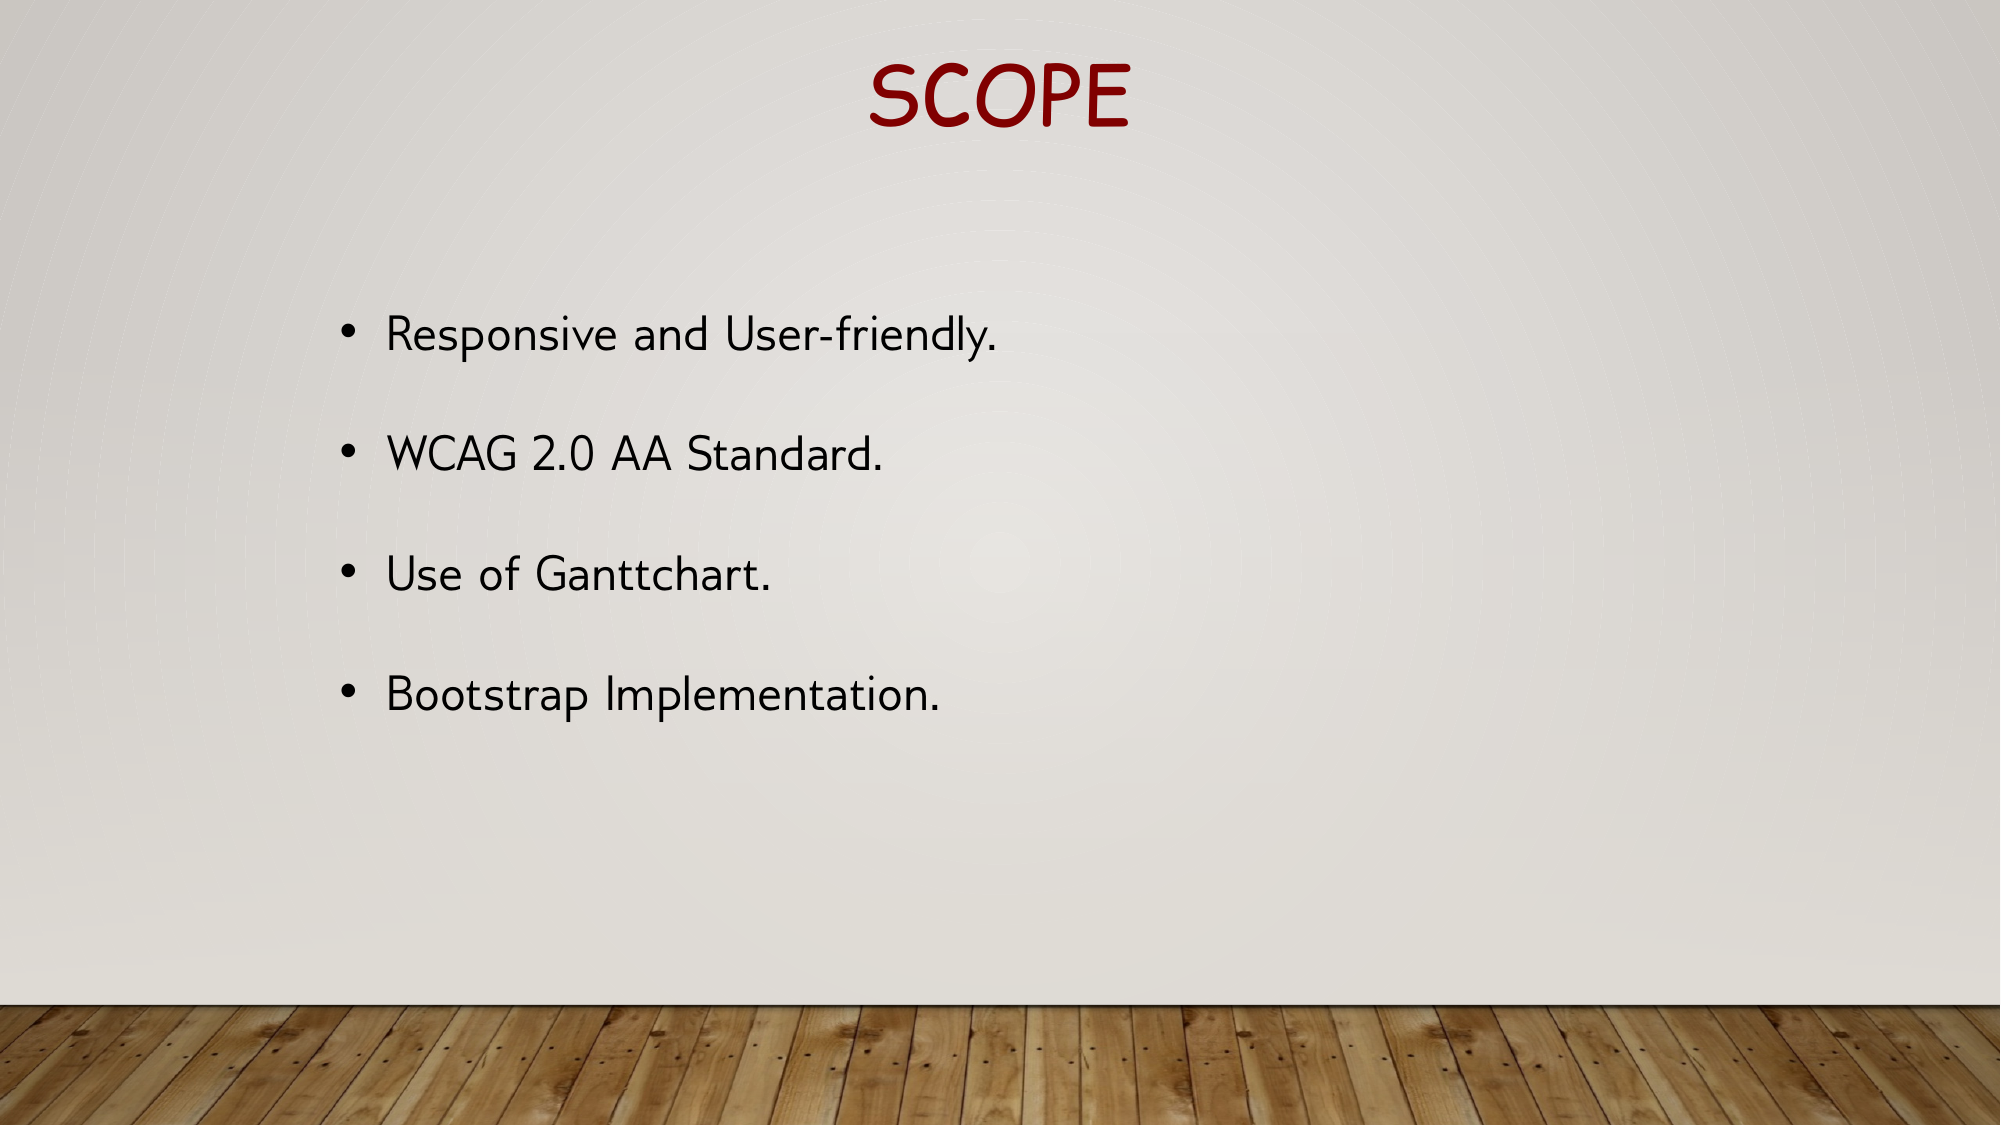

SCOPE
Responsive and User-friendly.

WCAG 2.0 AA Standard.

Use of Ganttchart.

Bootstrap Implementation.